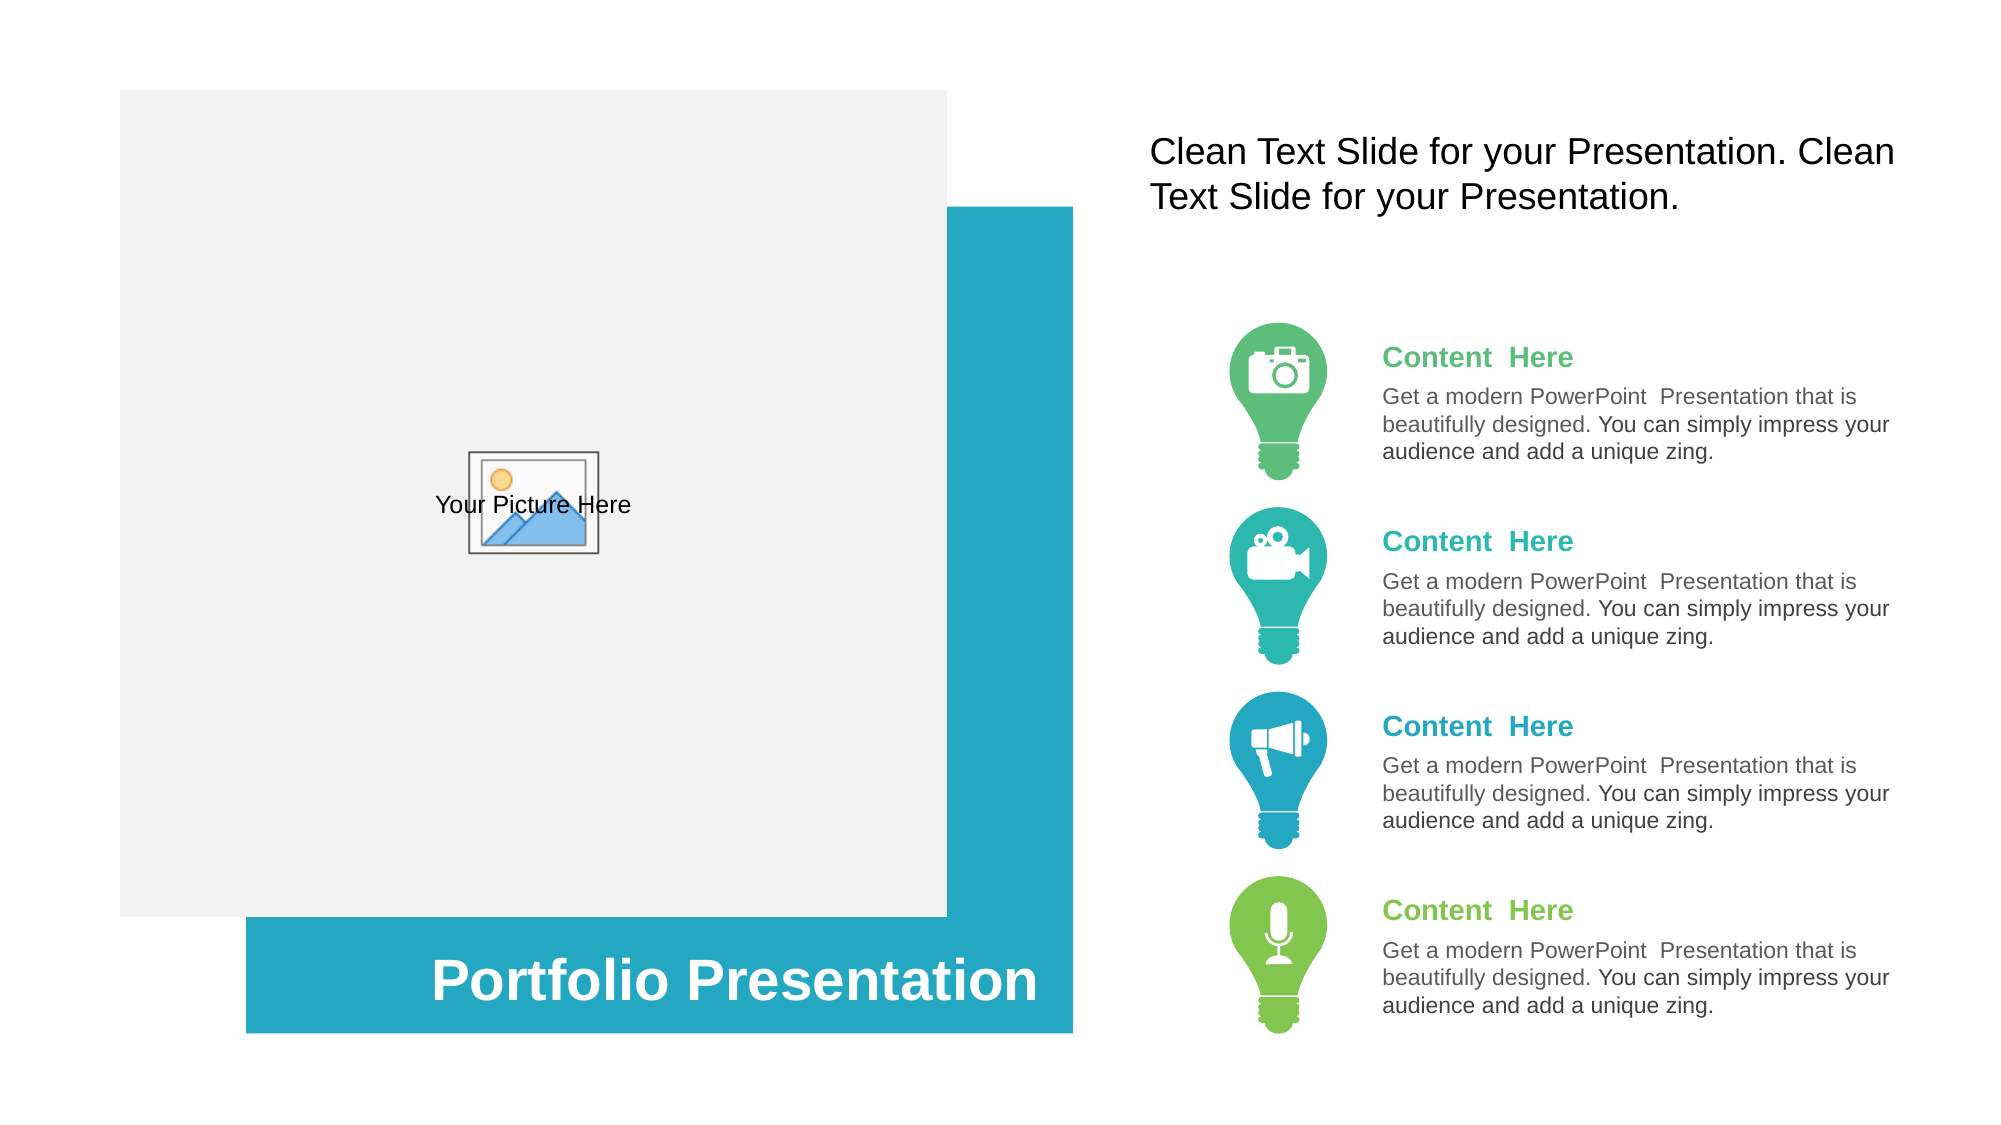

Clean Text Slide for your Presentation. Clean Text Slide for your Presentation.

Content  Here
Get a modern PowerPoint  Presentation that is beautifully designed. You can simply impress your audience and add a unique zing.

Content  Here
Get a modern PowerPoint  Presentation that is beautifully designed. You can simply impress your audience and add a unique zing.

Content  Here
Get a modern PowerPoint  Presentation that is beautifully designed. You can simply impress your audience and add a unique zing.

Content  Here
Get a modern PowerPoint  Presentation that is beautifully designed. You can simply impress your audience and add a unique zing.

Portfolio Presentation